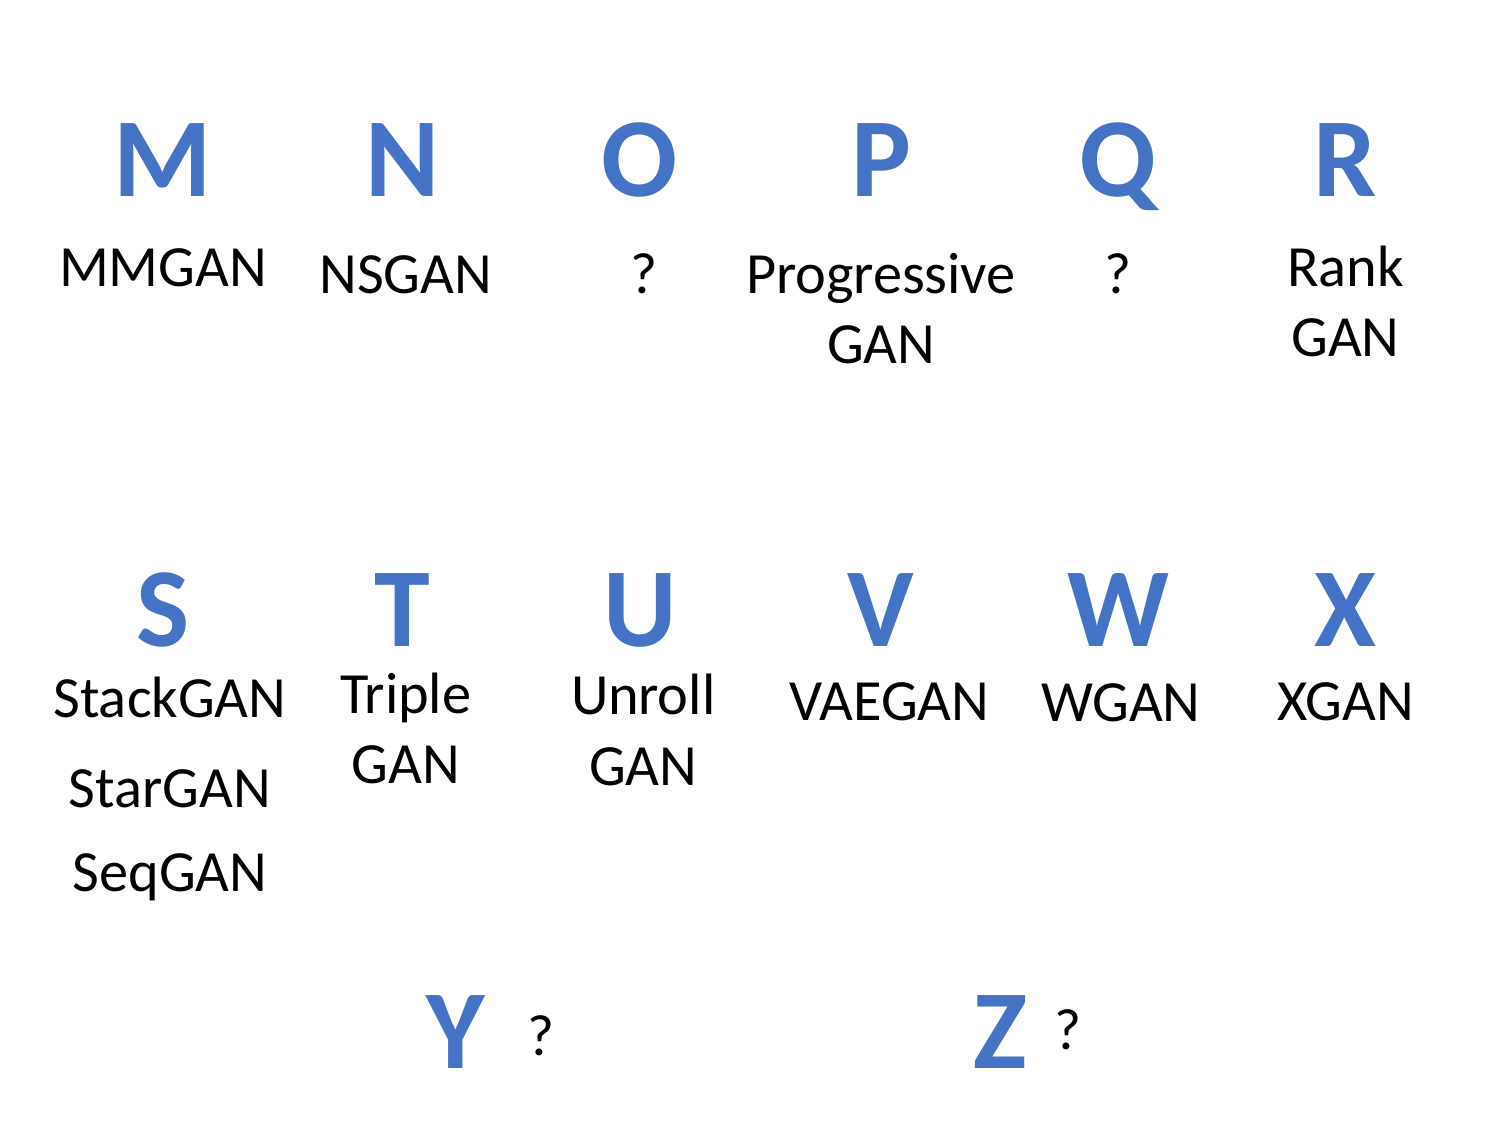

M
N
O
P
Q
R
MMGAN
Rank
GAN
NSGAN
Progressive
GAN
?
?
S
T
U
V
W
X
Triple
GAN
Unroll
GAN
StackGAN
XGAN
VAEGAN
WGAN
StarGAN
SeqGAN
Y
Z
?
?